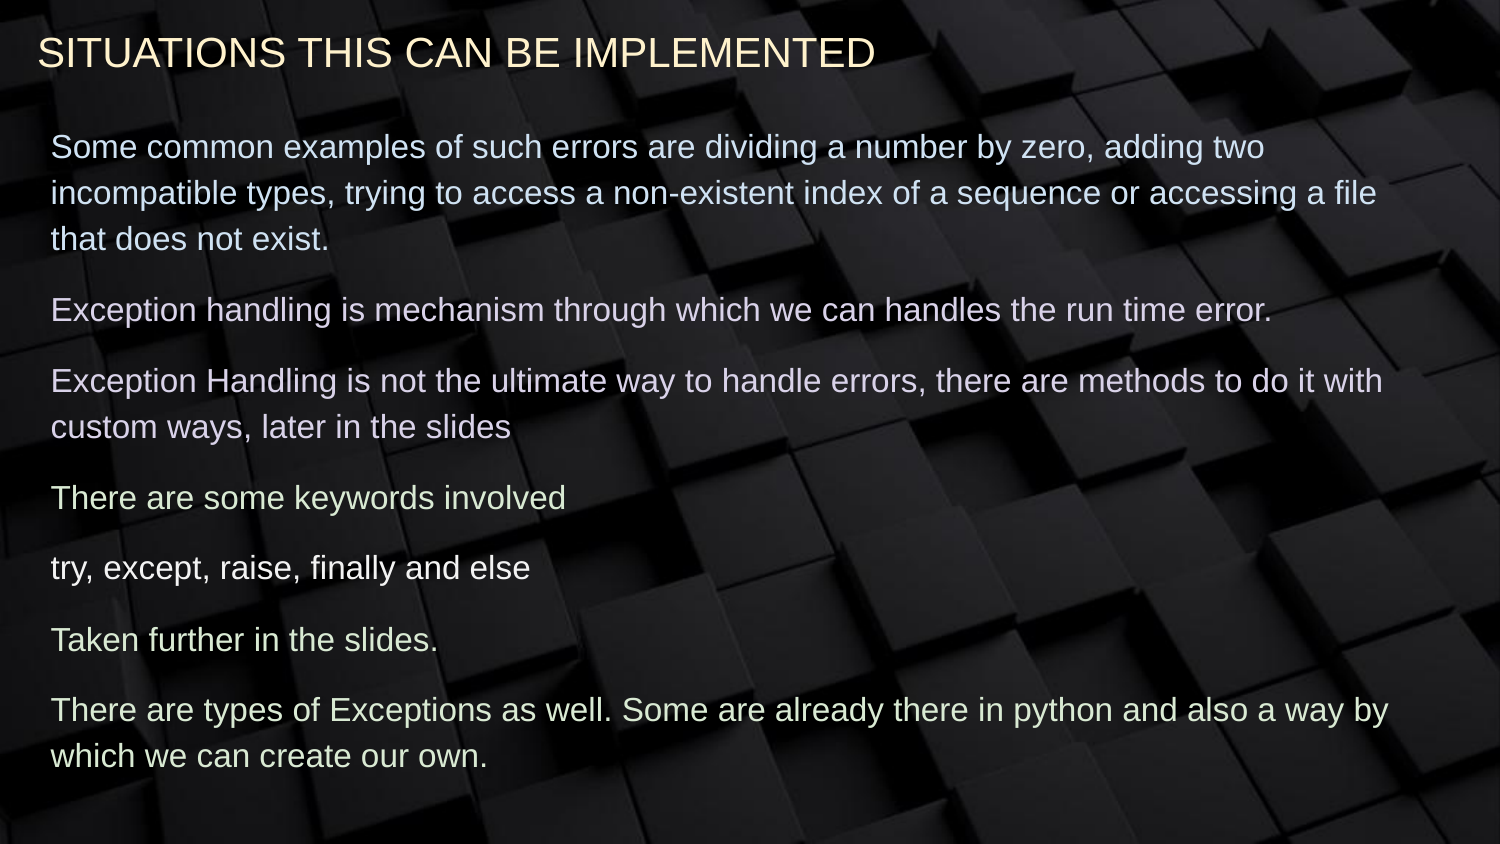

# SITUATIONS THIS CAN BE IMPLEMENTED
Some common examples of such errors are dividing a number by zero, adding two incompatible types, trying to access a non-existent index of a sequence or accessing a file that does not exist.
Exception handling is mechanism through which we can handles the run time error.
Exception Handling is not the ultimate way to handle errors, there are methods to do it with custom ways, later in the slides
There are some keywords involved
try, except, raise, finally and else
Taken further in the slides.
There are types of Exceptions as well. Some are already there in python and also a way by which we can create our own.